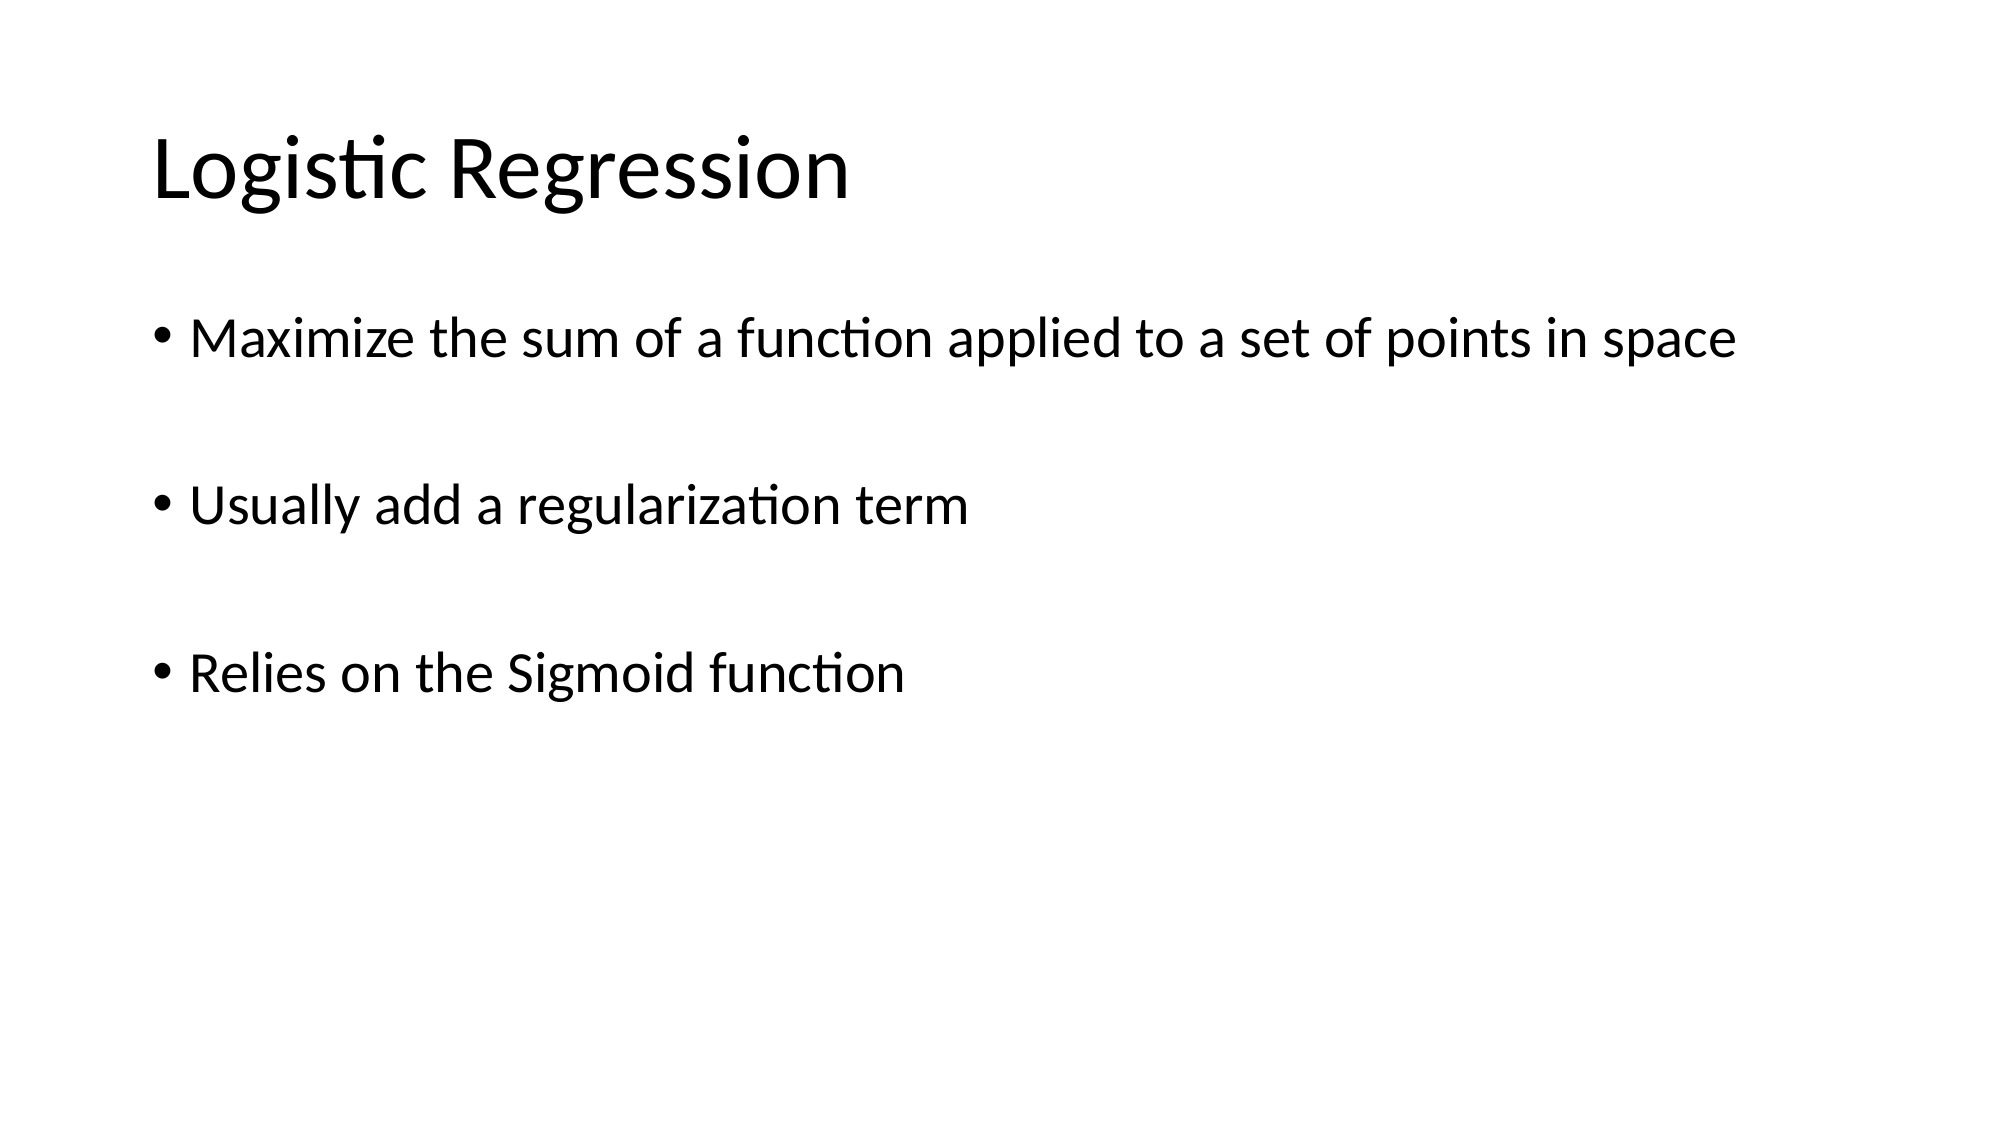

# Logistic Regression
Maximize the sum of a function applied to a set of points in space

Usually add a regularization term

Relies on the Sigmoid function